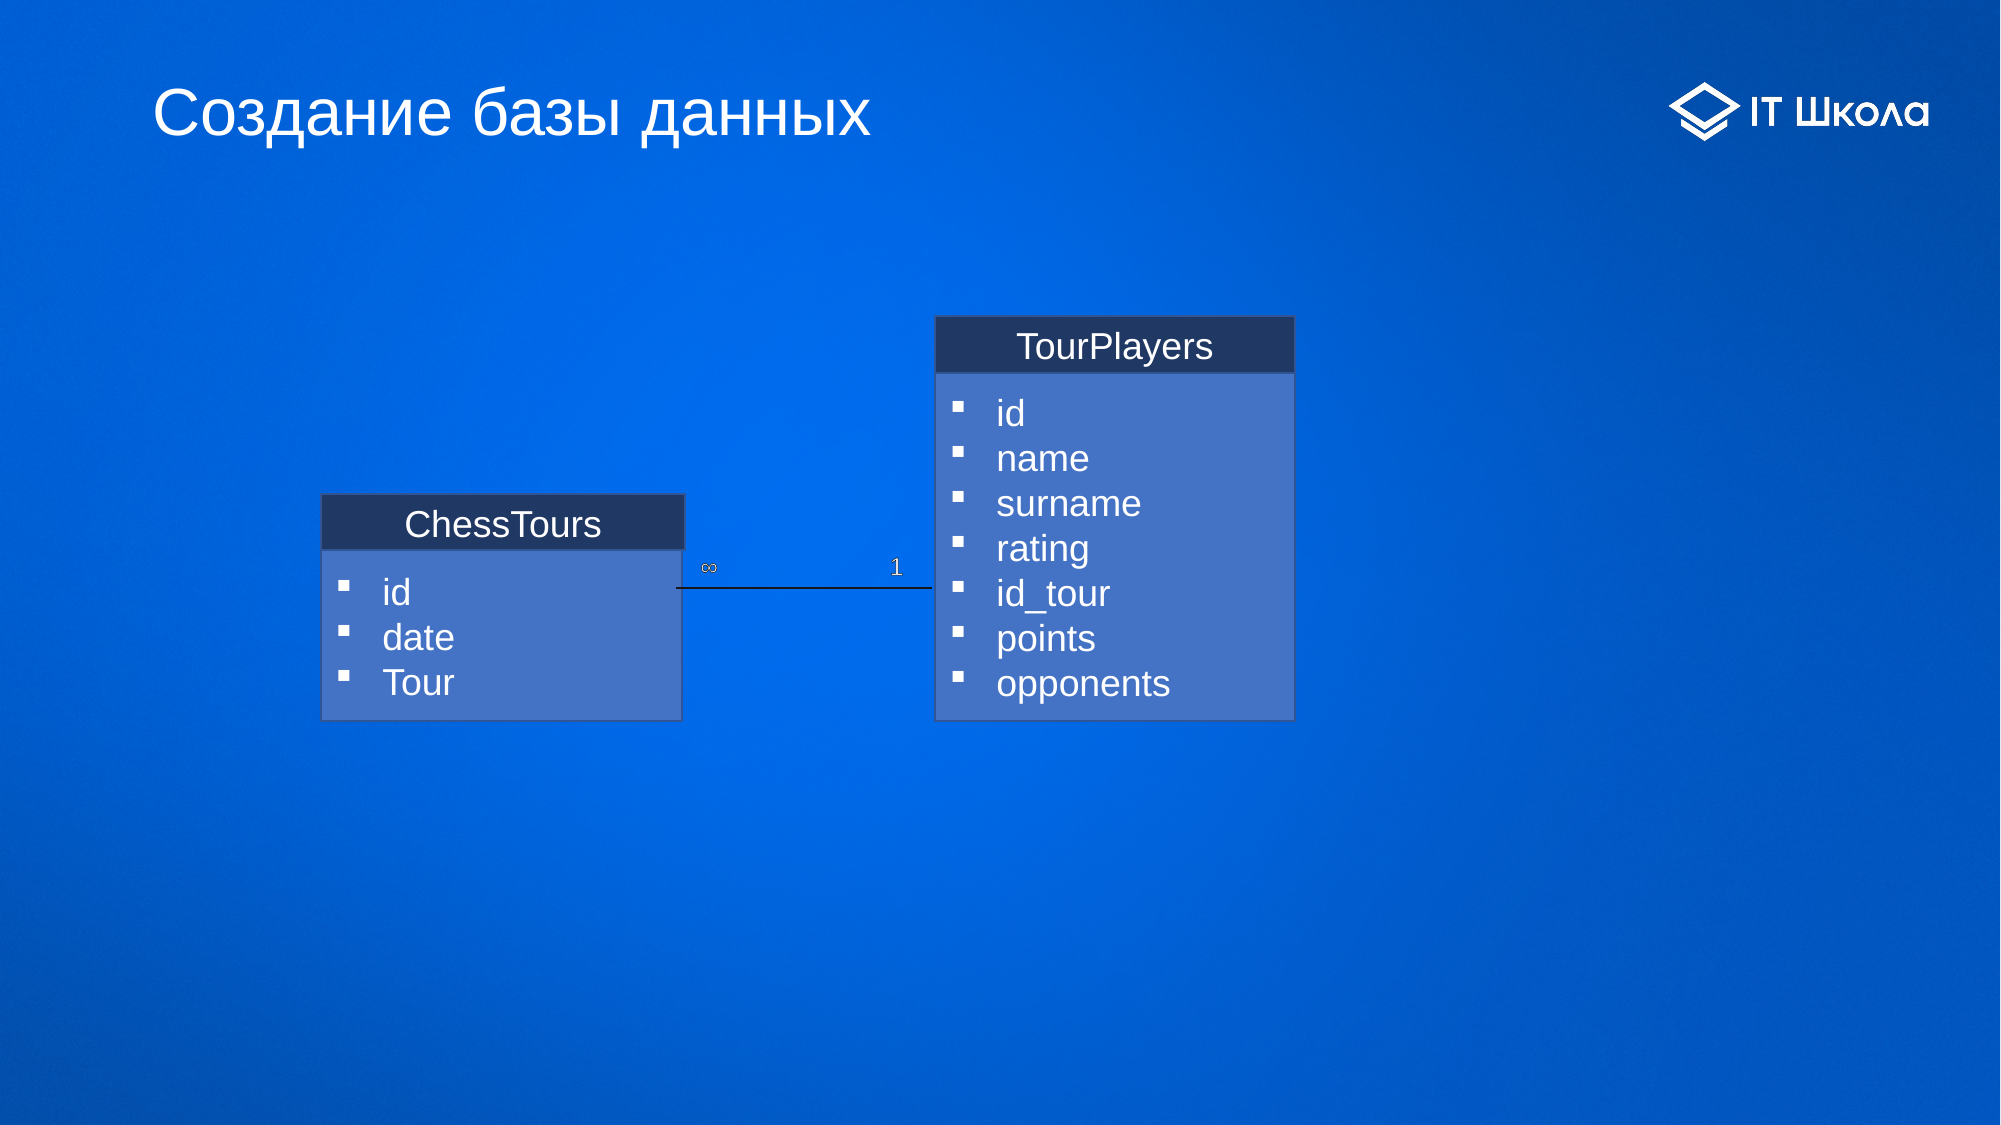

# Создание базы данных
TourPlayers
id
name
surname
rating
id_tour
points
opponents
ChessTours
∞
1
id
date
Tour

12